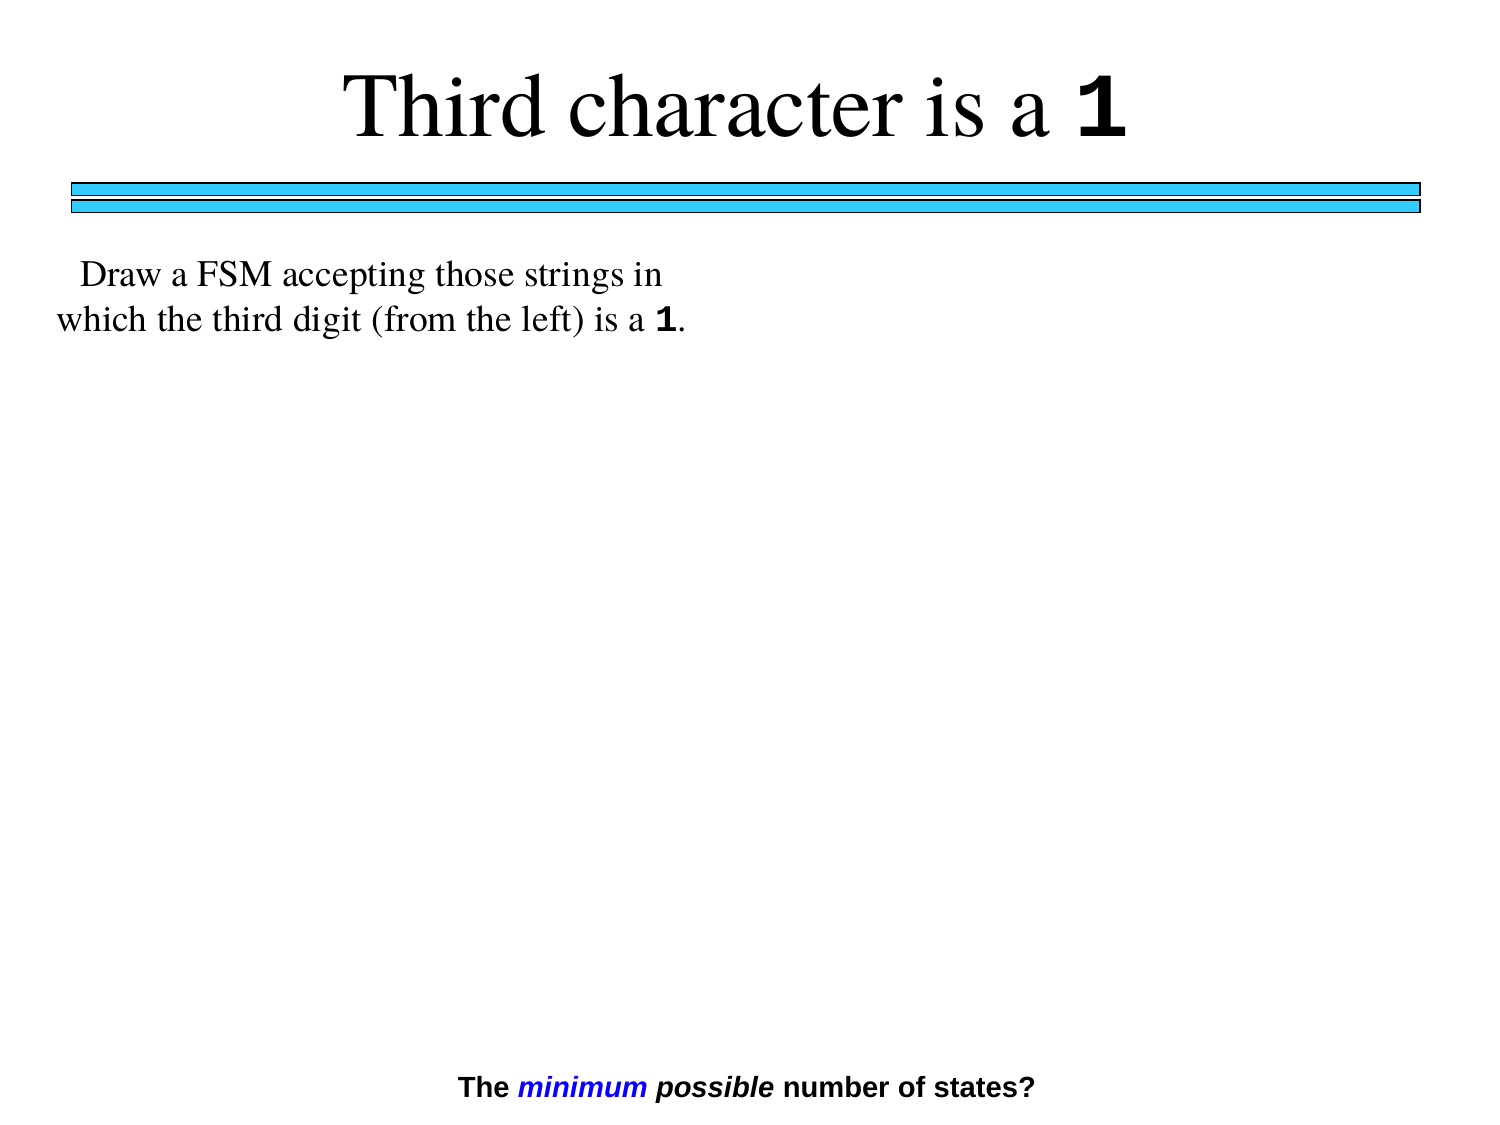

Third character is a 1

Draw a FSM accepting those strings in which the third digit (from the left) is a 1.
The minimum possible number of states?